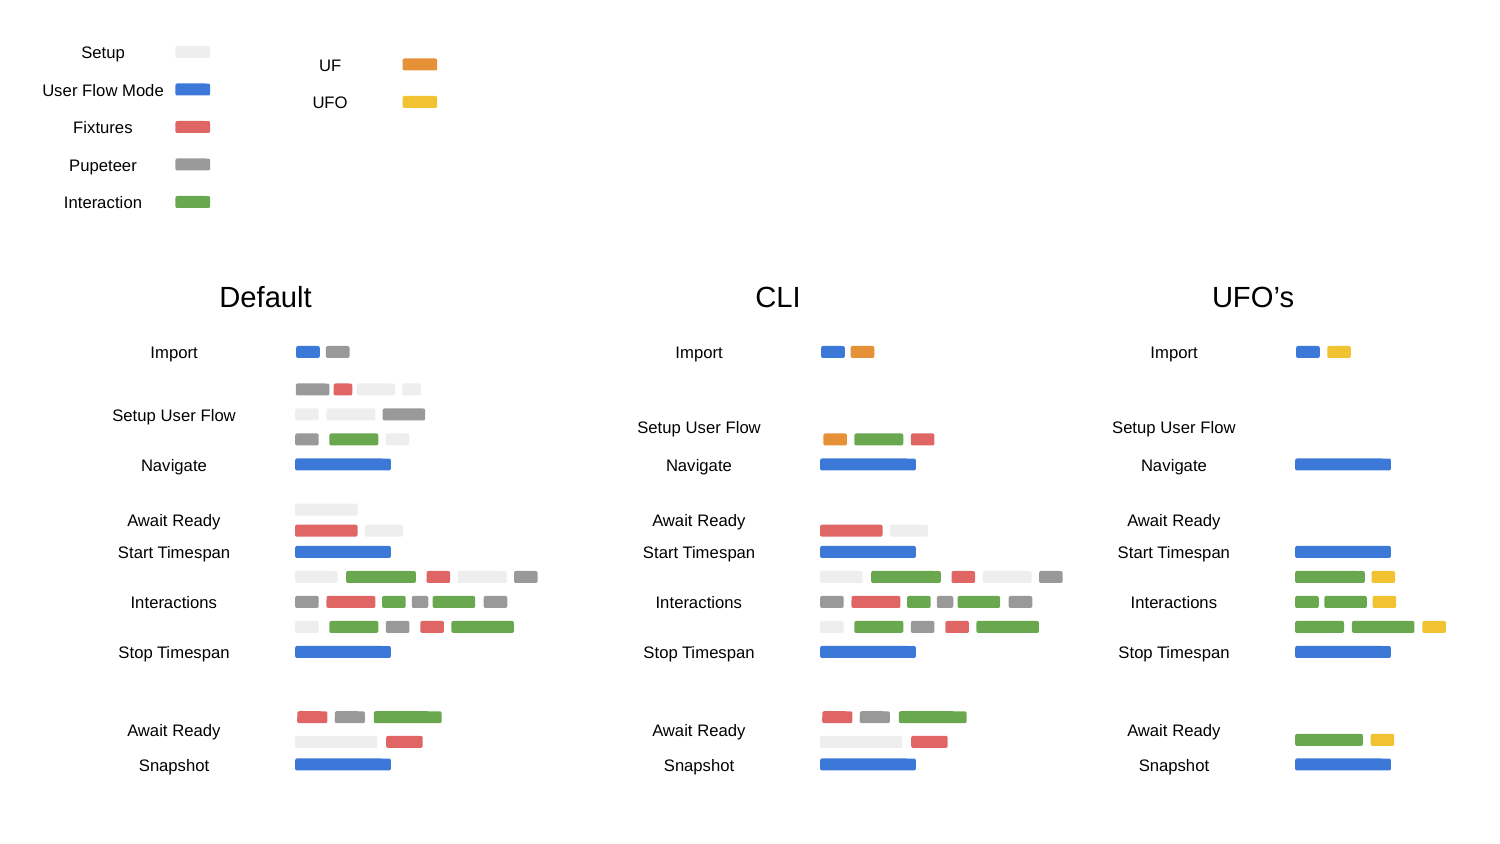

Setup

UF

User Flow Mode

UFO

Fixtures

Pupeteer

Interaction

Default
CLI
UFO’s
Import
Import
Import

Setup User Flow

Setup User Flow
Setup User Flow

Navigate
Navigate
Navigate

Await Ready
Await Ready
Await Ready

Start Timespan
Start Timespan
Start Timespan

Interactions
Interactions
Interactions

Stop Timespan
Stop Timespan
Stop Timespan

Await Ready
Await Ready
Await Ready

Snapshot
Snapshot
Snapshot